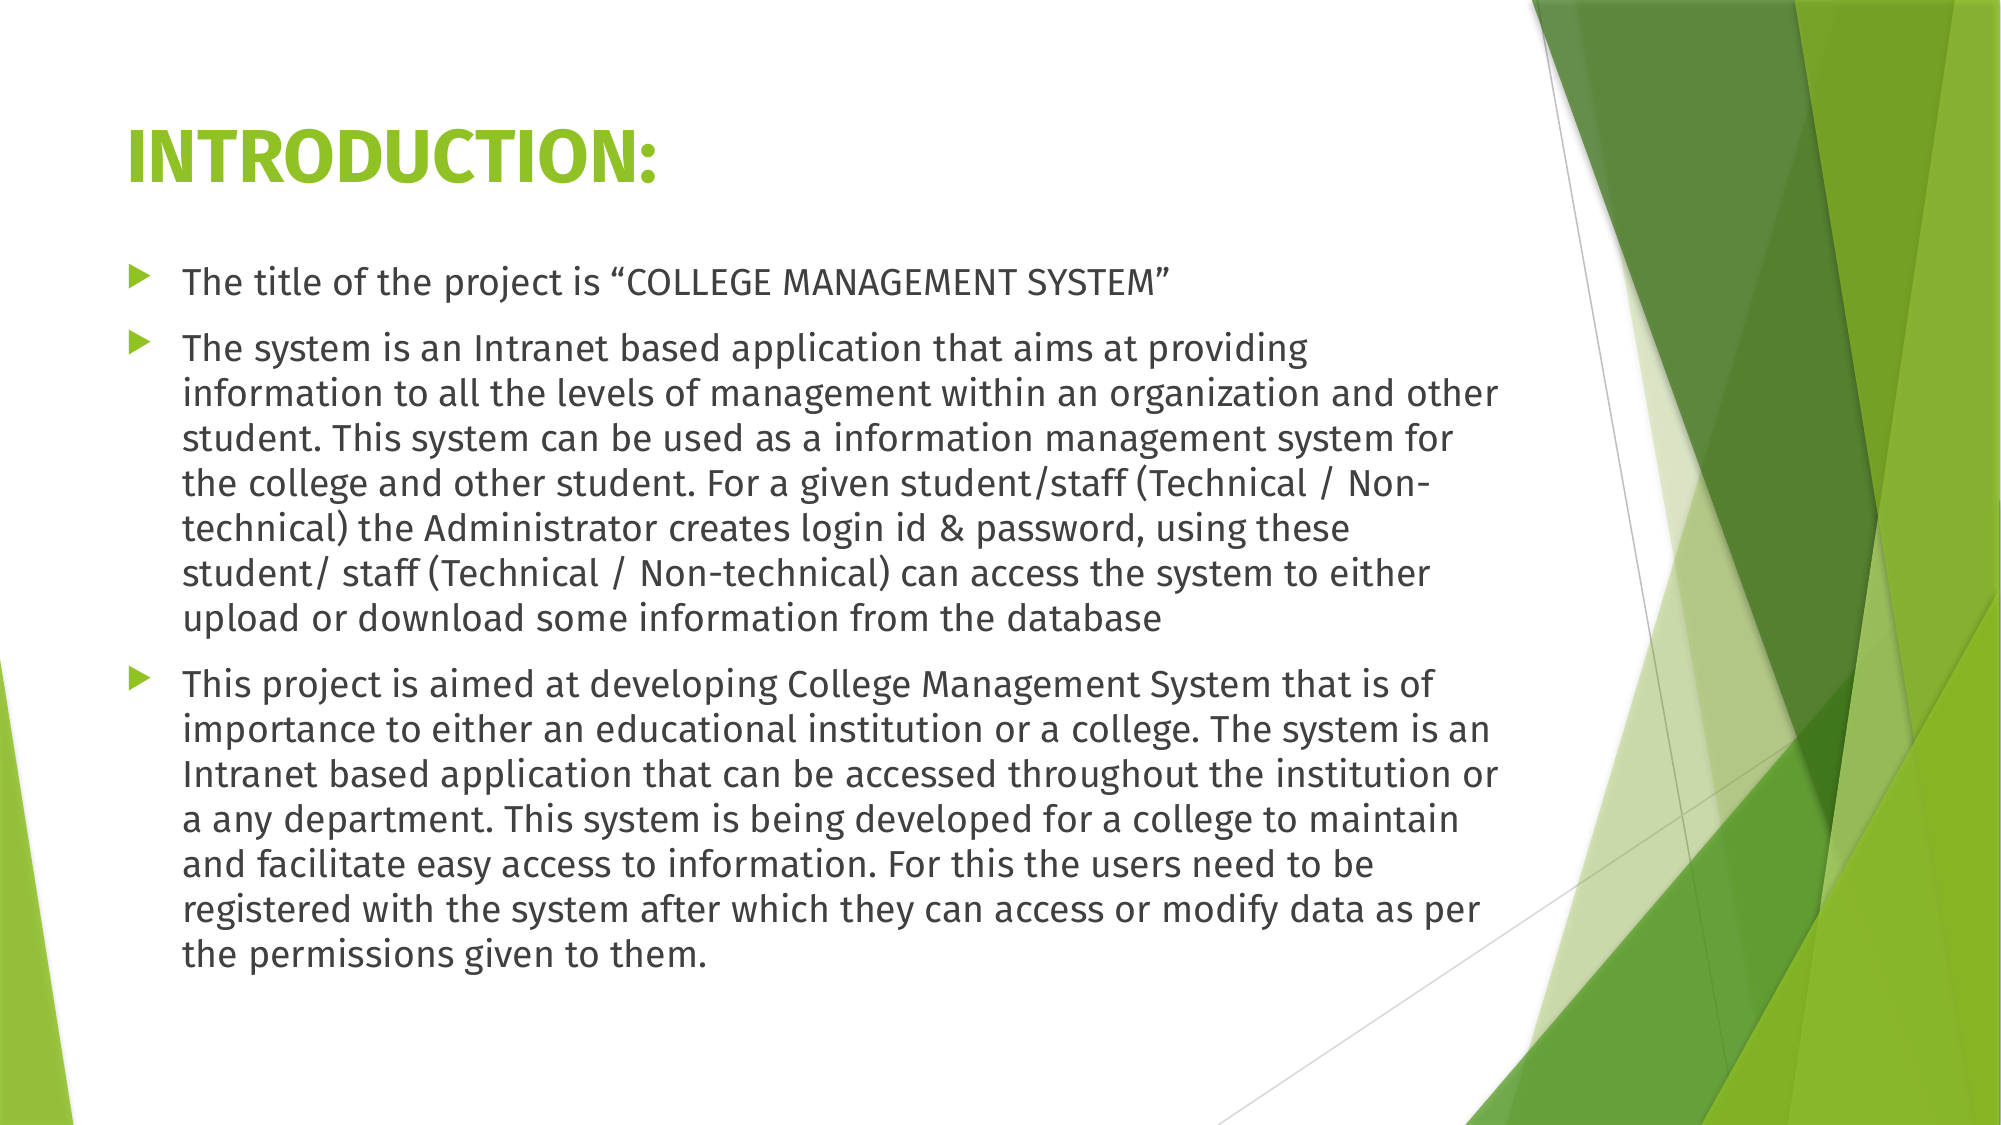

# INTRODUCTION:
The title of the project is “COLLEGE MANAGEMENT SYSTEM”
The system is an Intranet based application that aims at providing information to all the levels of management within an organization and other student. This system can be used as a information management system for the college and other student. For a given student/staff (Technical / Non-technical) the Administrator creates login id & password, using these student/ staff (Technical / Non-technical) can access the system to either upload or download some information from the database
This project is aimed at developing College Management System that is of importance to either an educational institution or a college. The system is an Intranet based application that can be accessed throughout the institution or a any department. This system is being developed for a college to maintain and facilitate easy access to information. For this the users need to be registered with the system after which they can access or modify data as per the permissions given to them.